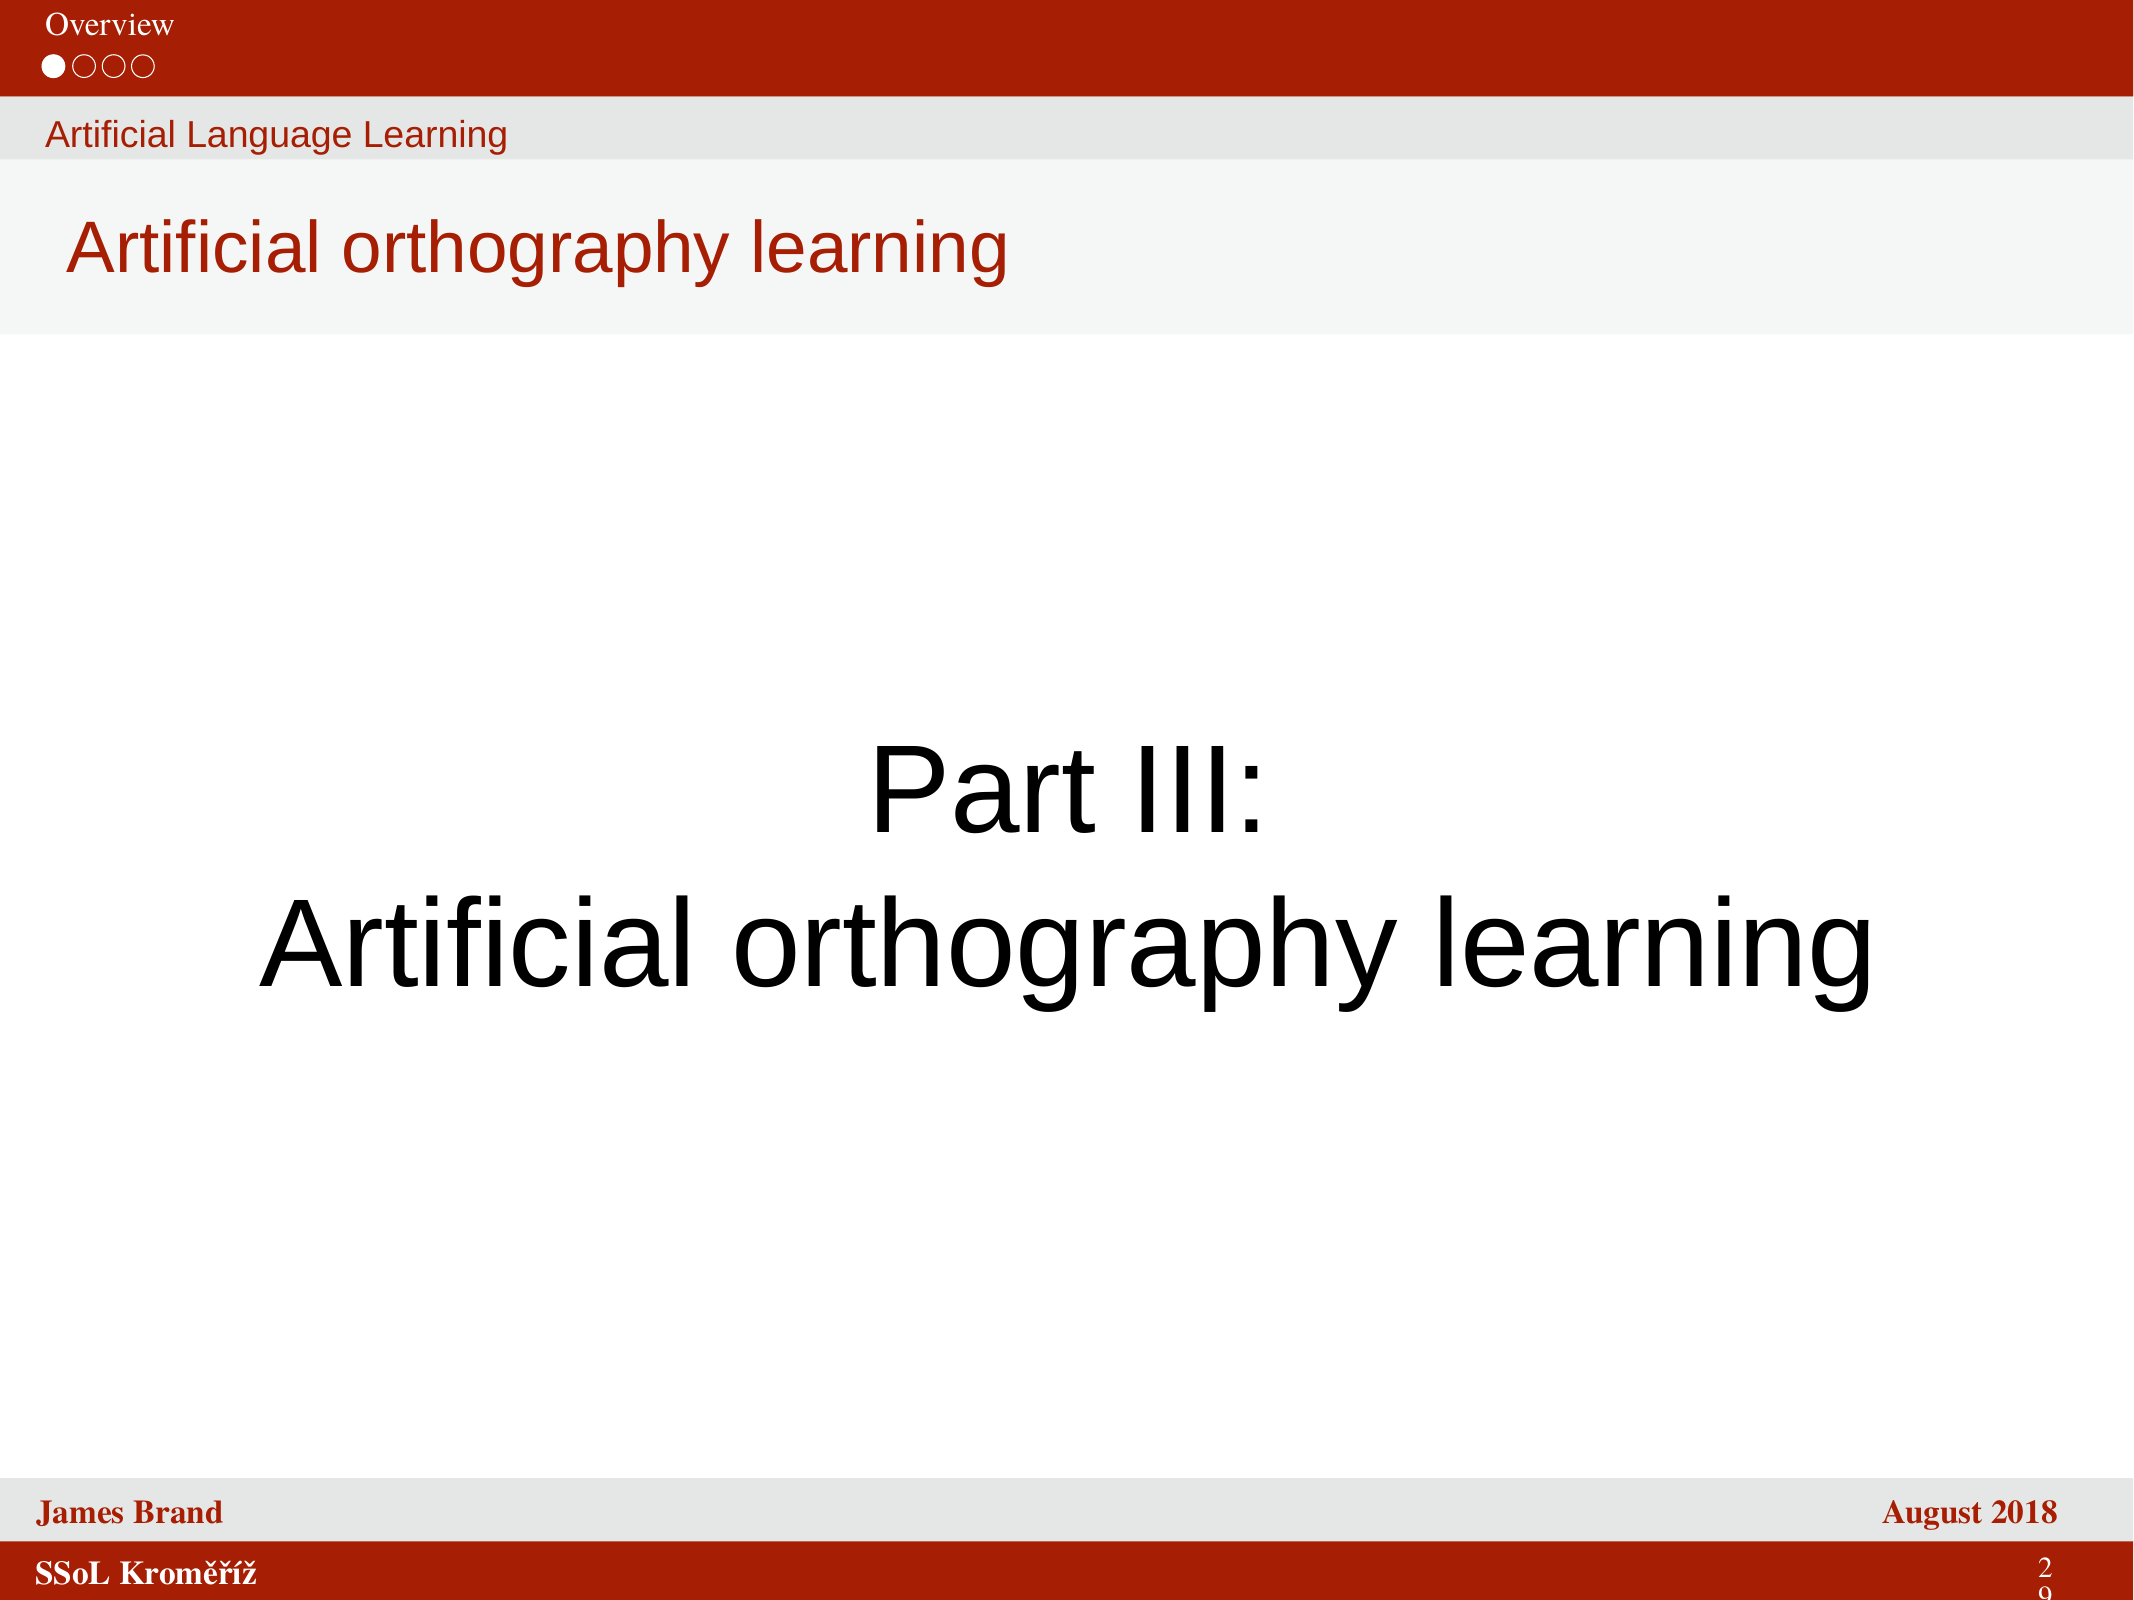

Overview

Artificial Language Learning
Artificial orthography learning

Part III:
Artificial orthography learning
29